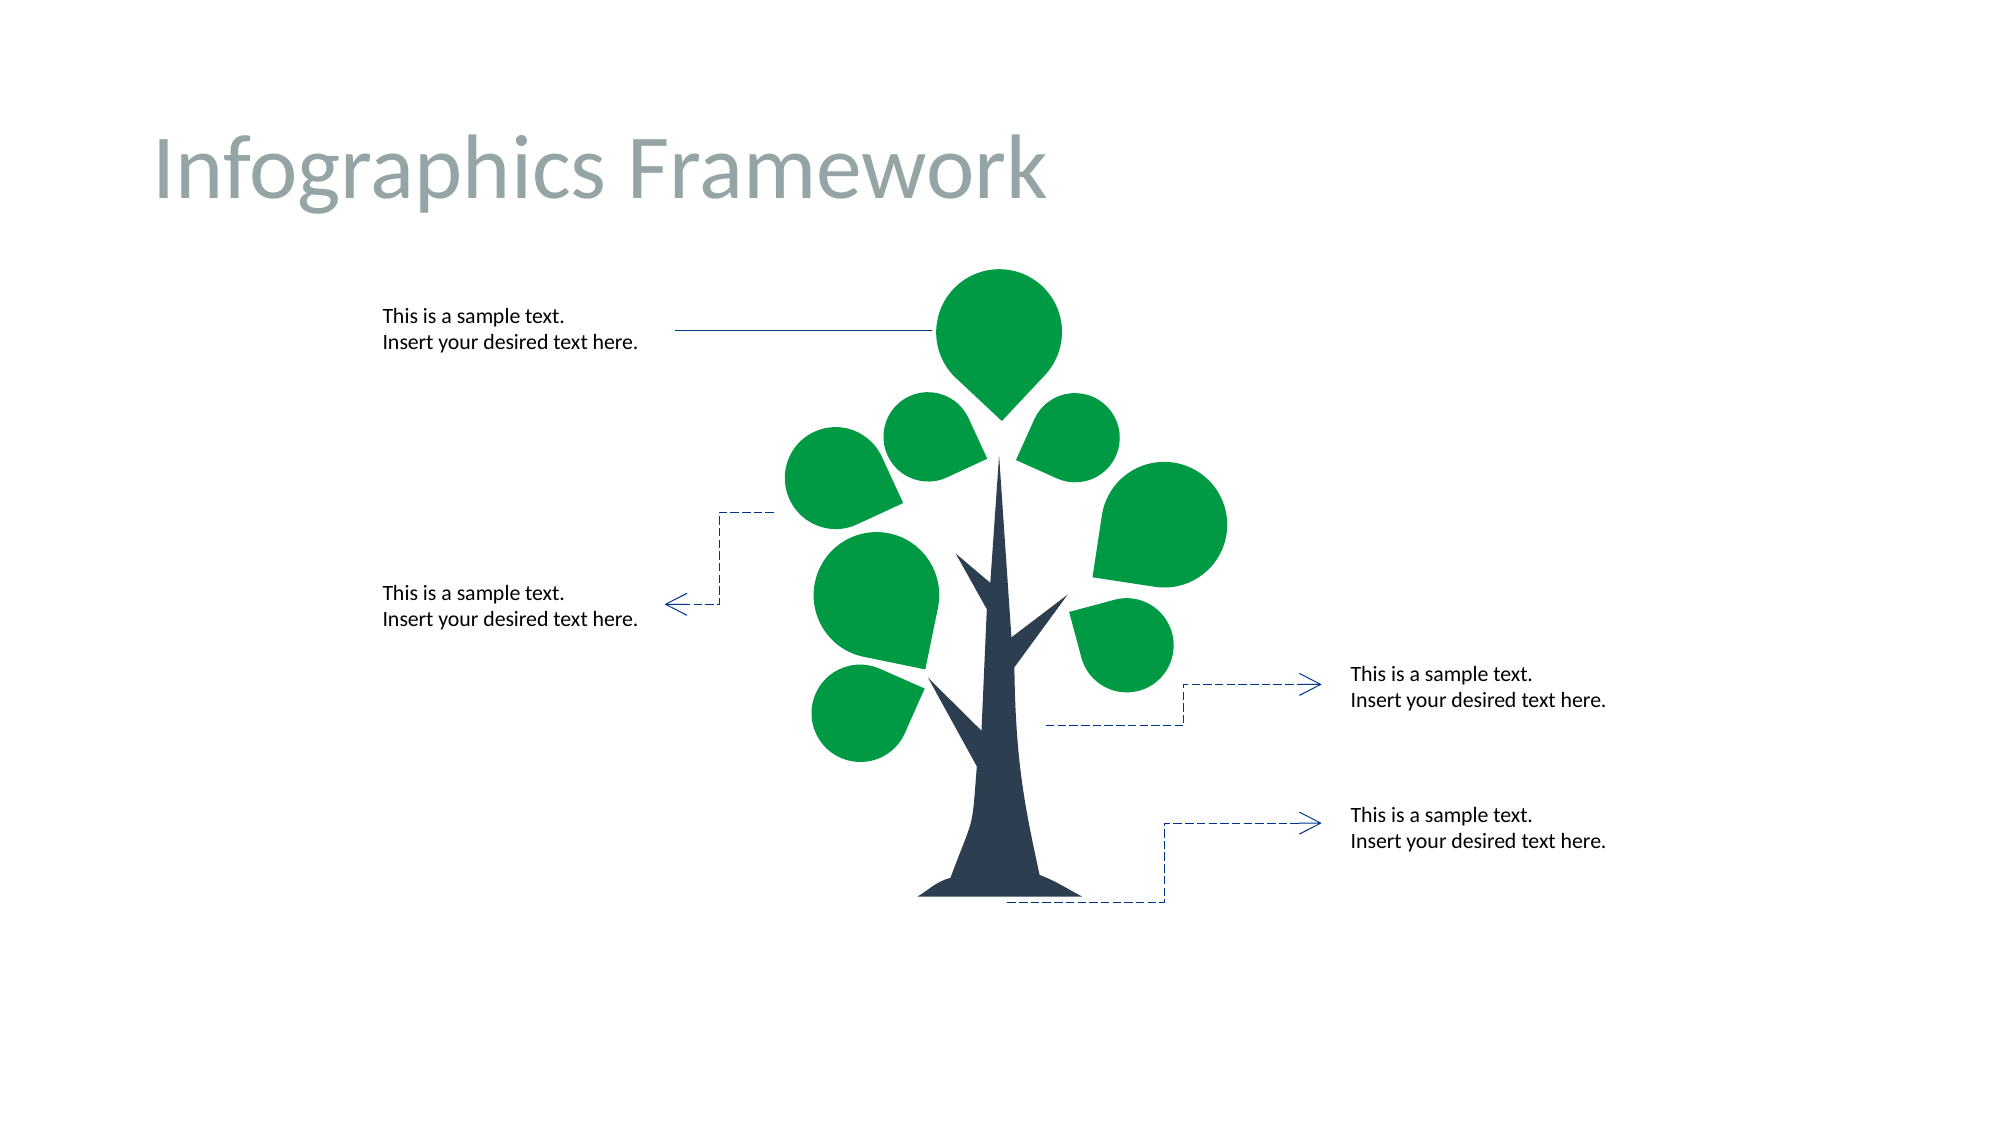

# Infographics Framework

This is a sample text.
Insert your desired text here.

This is a sample text.
Insert your desired text here.

This is a sample text.
Insert your desired text here.

This is a sample text.
Insert your desired text here.